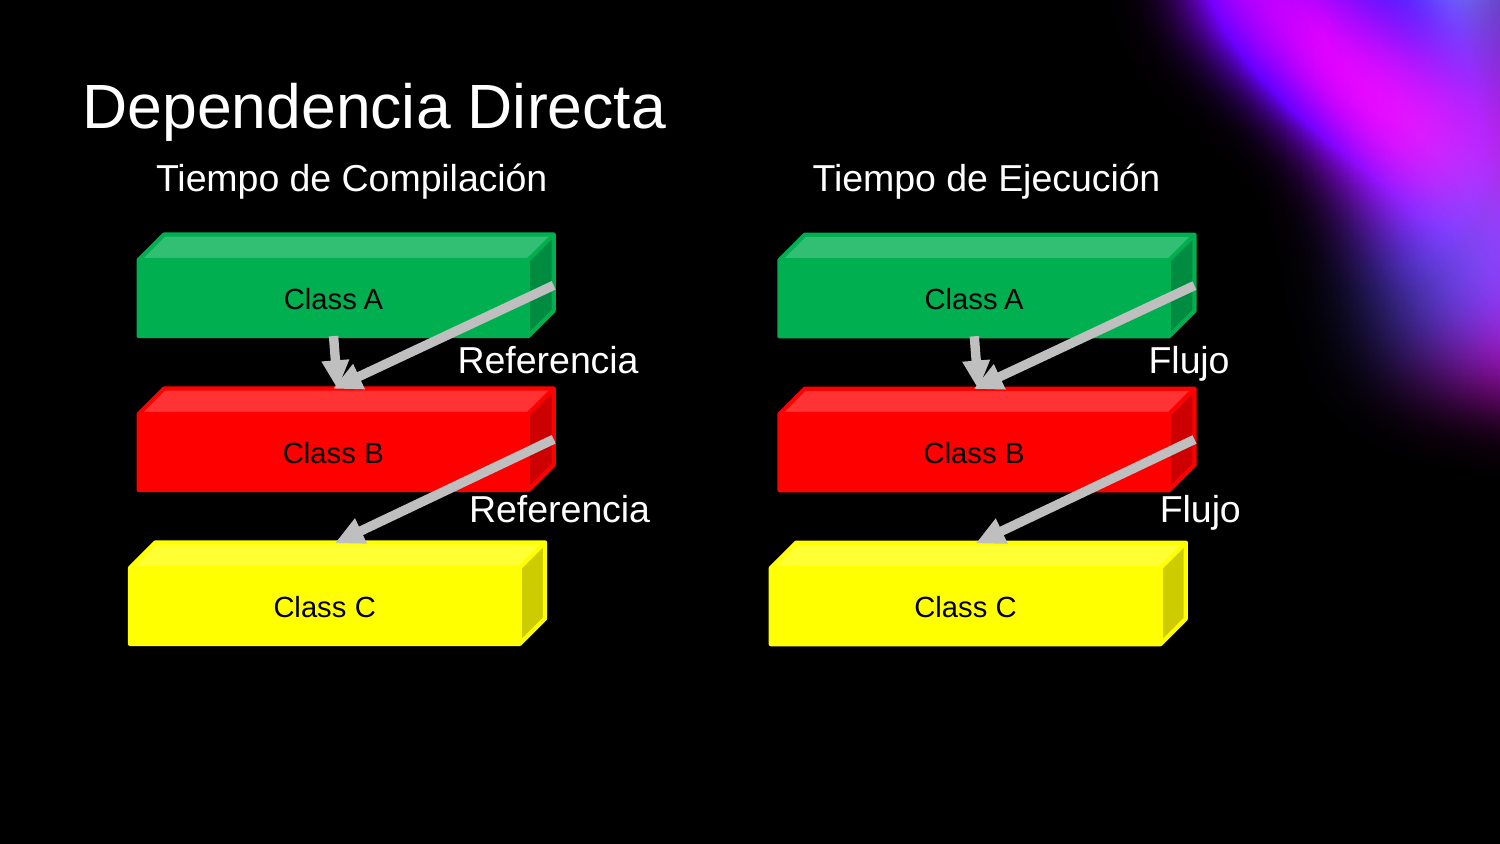

# Dependencia Directa
Tiempo de Compilación
Tiempo de Ejecución
Class A
Class A
Referencia
Flujo
Class B
Class B
Referencia
Flujo
Class C
Class C